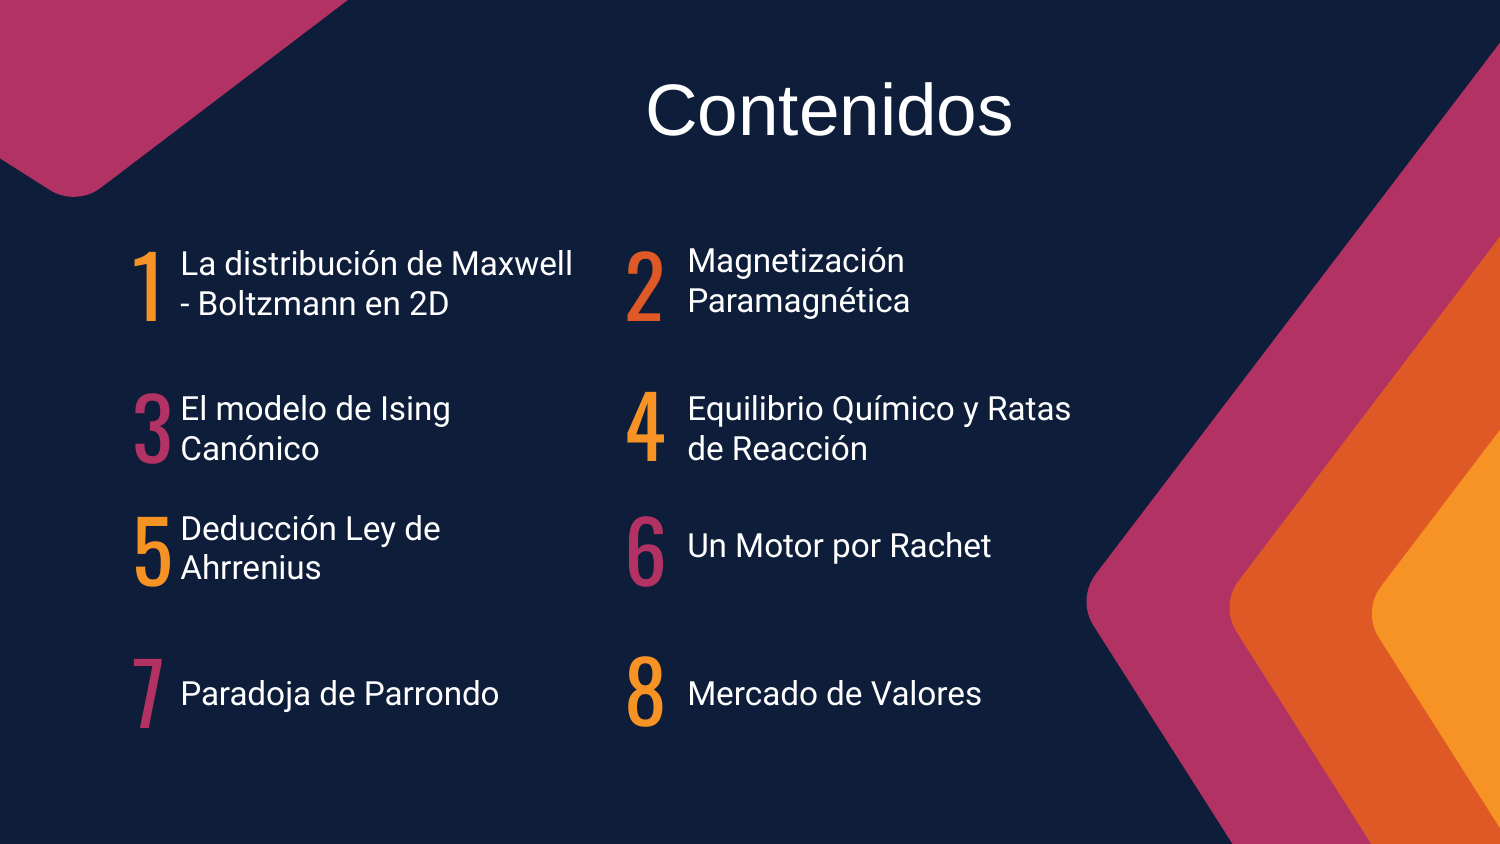

Contenidos
Magnetización Paramagnética

La distribución de Maxwell - Boltzmann en 2D
# 1
2
El modelo de Ising Canónico
4
Equilibrio Químico y Ratas de Reacción
3
Un Motor por Rachet

Deducción Ley de Ahrrenius
5
6
Paradoja de Parrondo
8
Mercado de Valores
7